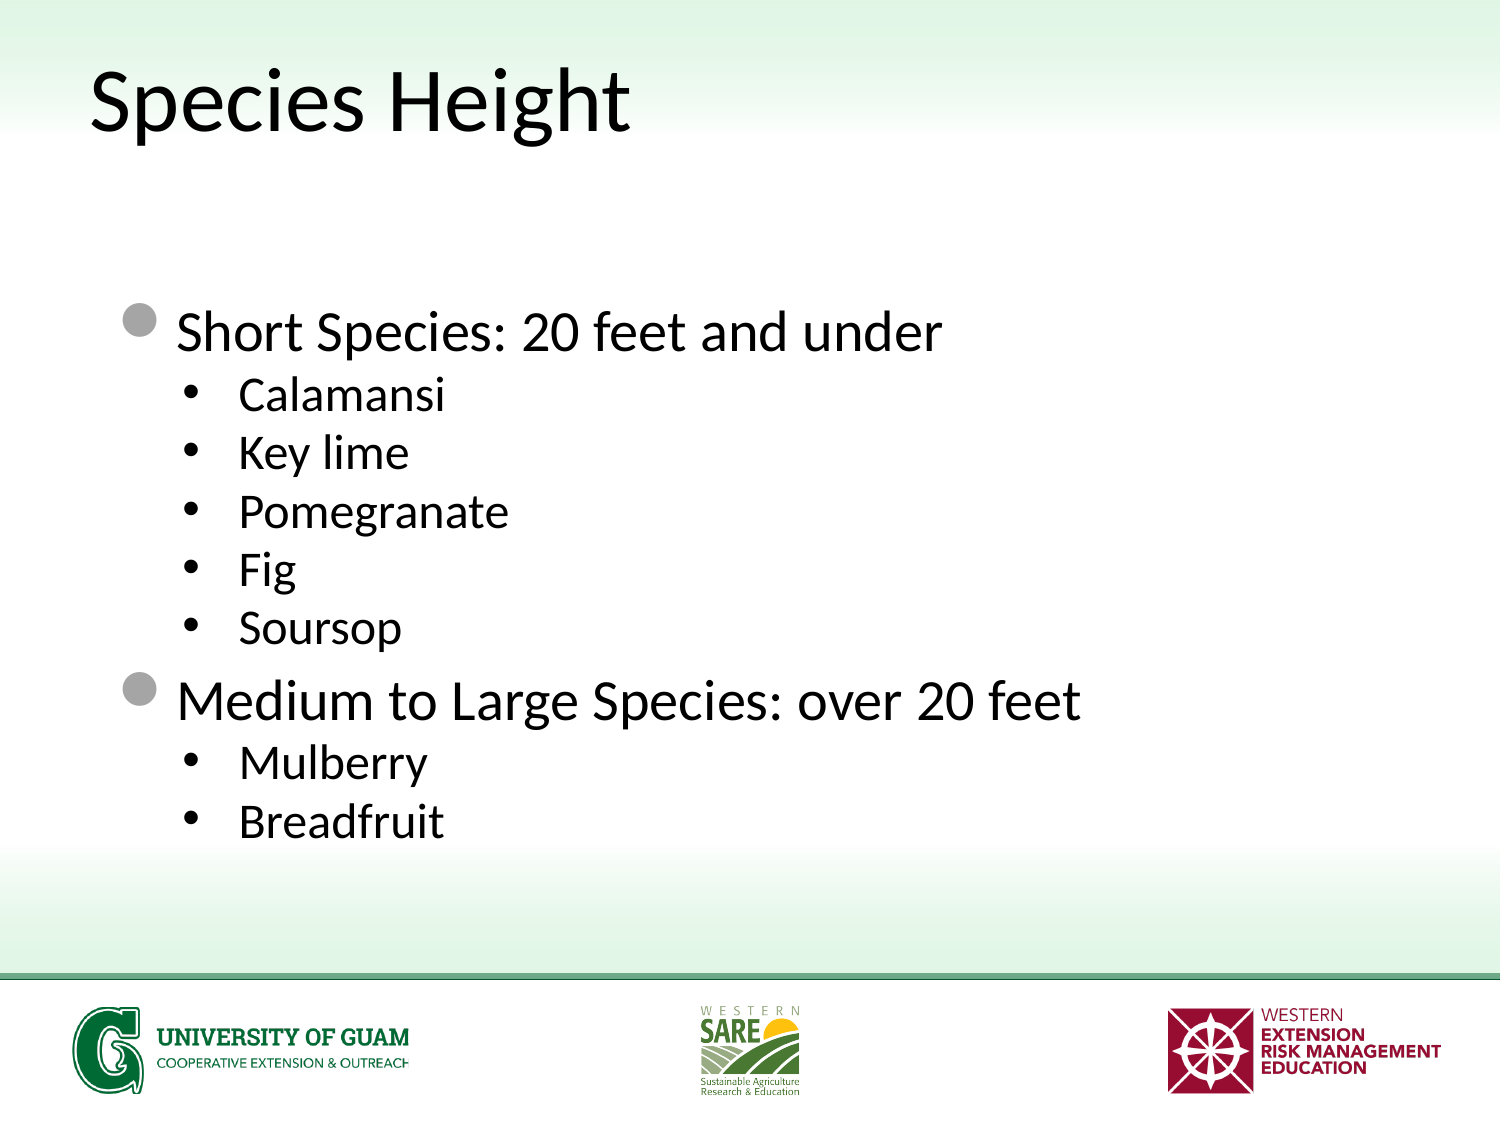

# Species Height
Short Species: 20 feet and under
Calamansi
Key lime
Pomegranate
Fig
Soursop
Medium to Large Species: over 20 feet
Mulberry
Breadfruit